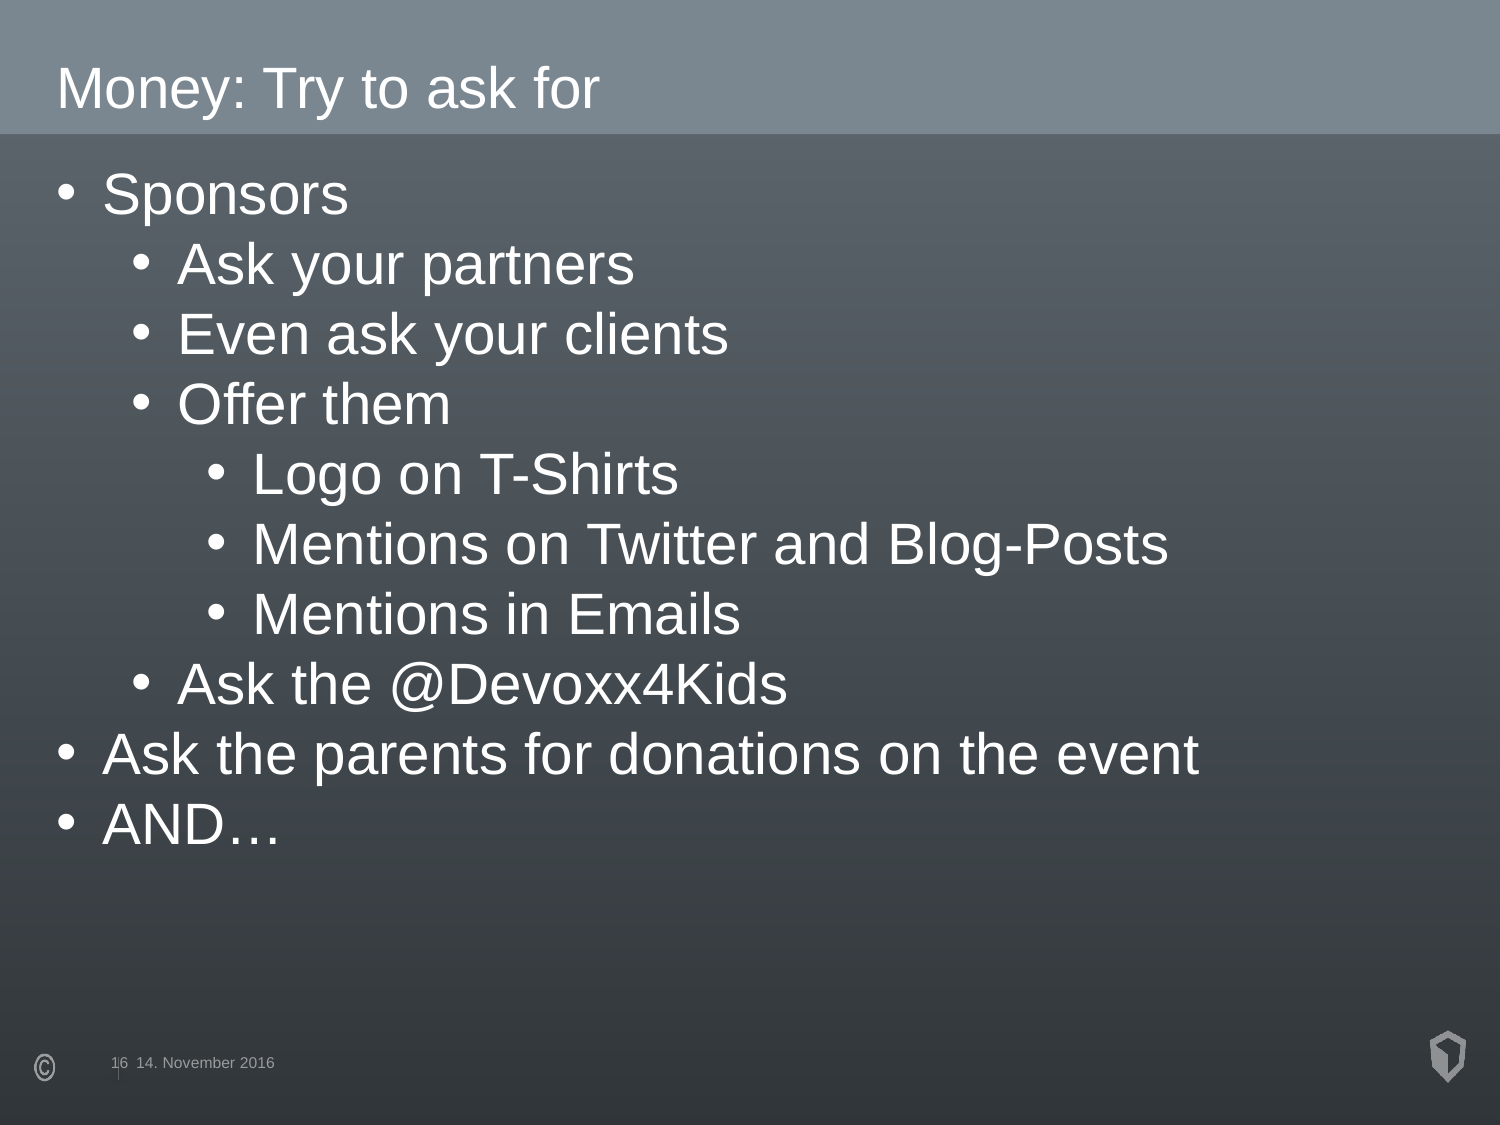

Money: Try to ask for
Sponsors
Ask your partners
Even ask your clients
Offer them
Logo on T-Shirts
Mentions on Twitter and Blog-Posts
Mentions in Emails
Ask the @Devoxx4Kids
Ask the parents for donations on the event
AND…